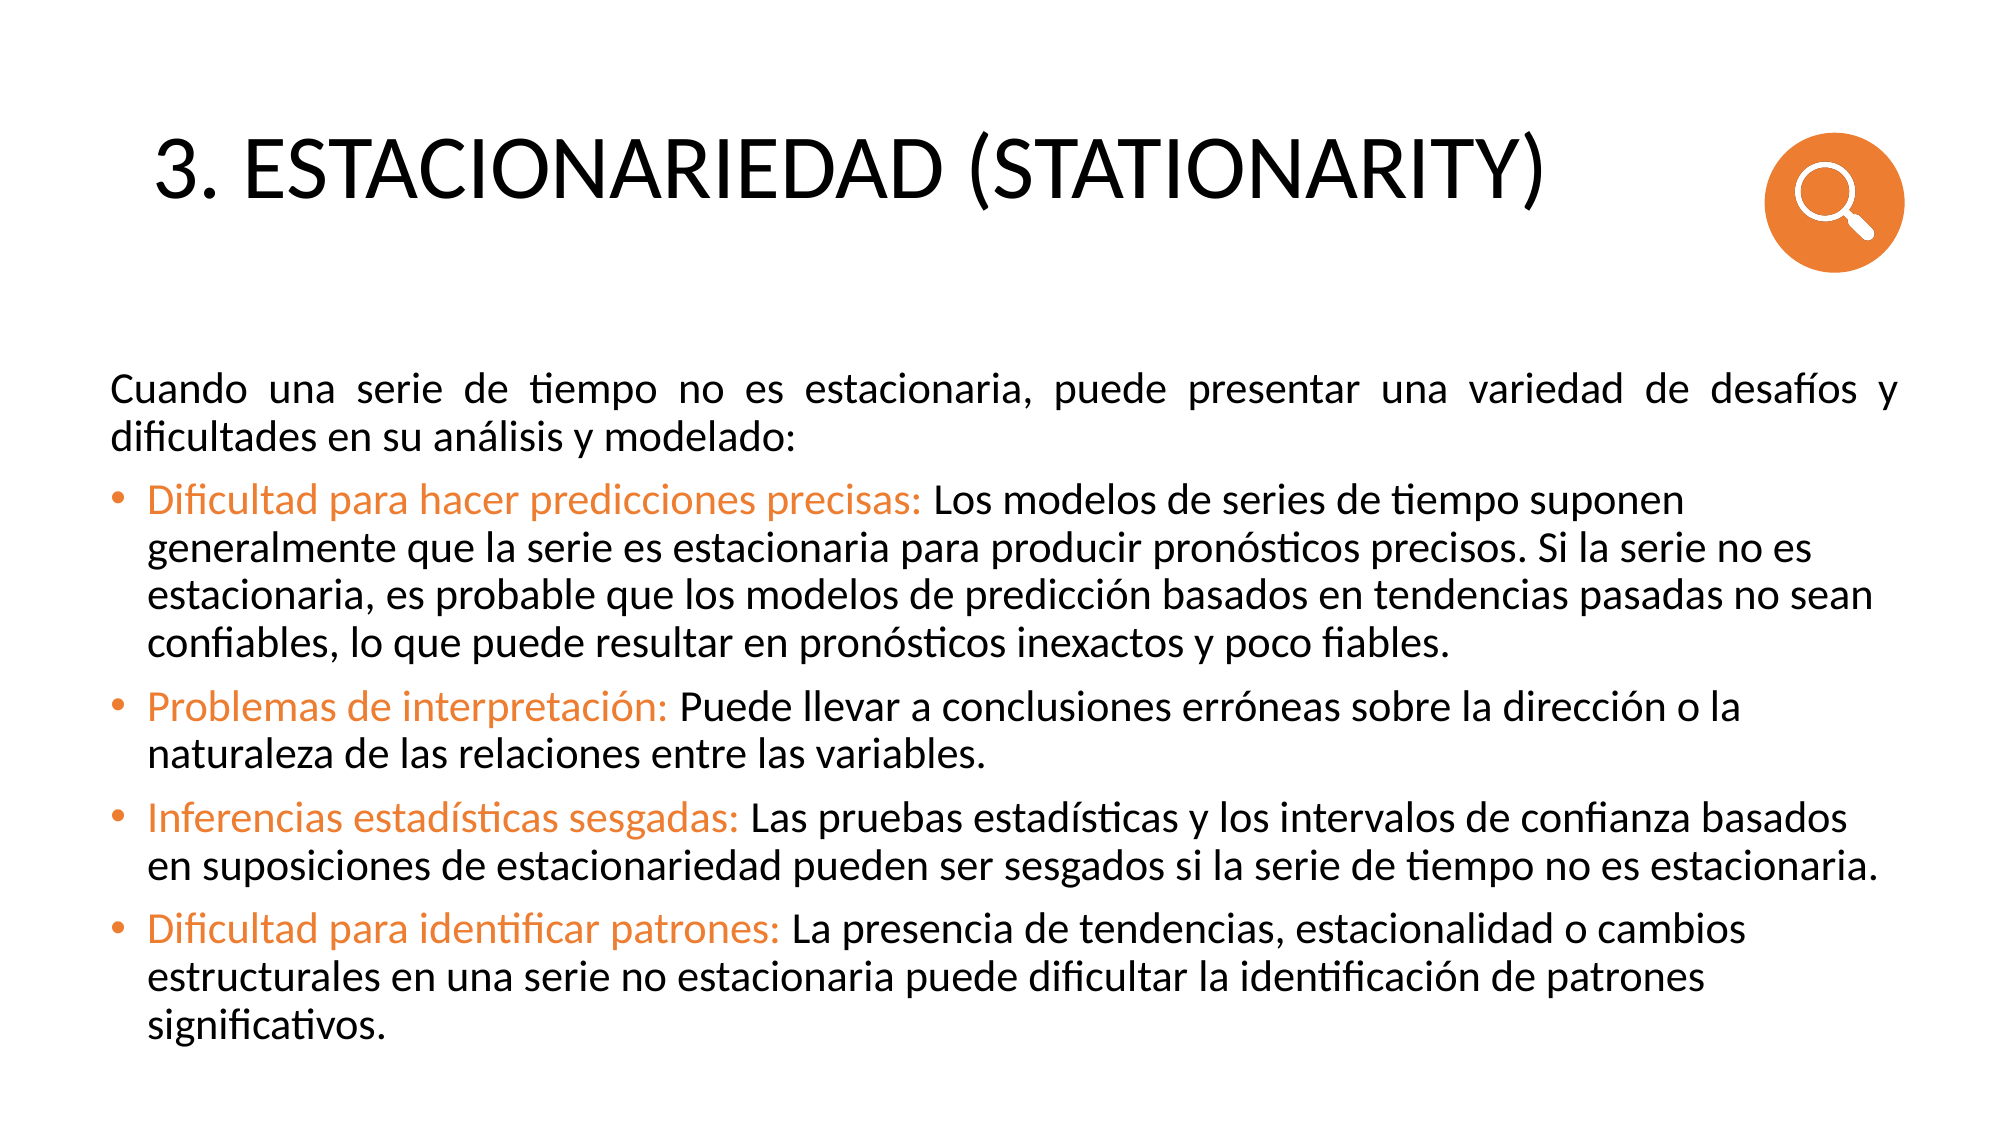

# 3. ESTACIONARIEDAD (STATIONARITY)

Cuando una serie de tiempo no es estacionaria, puede presentar una variedad de desafíos y dificultades en su análisis y modelado:
Dificultad para hacer predicciones precisas: Los modelos de series de tiempo suponen generalmente que la serie es estacionaria para producir pronósticos precisos. Si la serie no es estacionaria, es probable que los modelos de predicción basados en tendencias pasadas no sean confiables, lo que puede resultar en pronósticos inexactos y poco fiables.
Problemas de interpretación: Puede llevar a conclusiones erróneas sobre la dirección o la naturaleza de las relaciones entre las variables.
Inferencias estadísticas sesgadas: Las pruebas estadísticas y los intervalos de confianza basados en suposiciones de estacionariedad pueden ser sesgados si la serie de tiempo no es estacionaria.
Dificultad para identificar patrones: La presencia de tendencias, estacionalidad o cambios estructurales en una serie no estacionaria puede dificultar la identificación de patrones significativos.